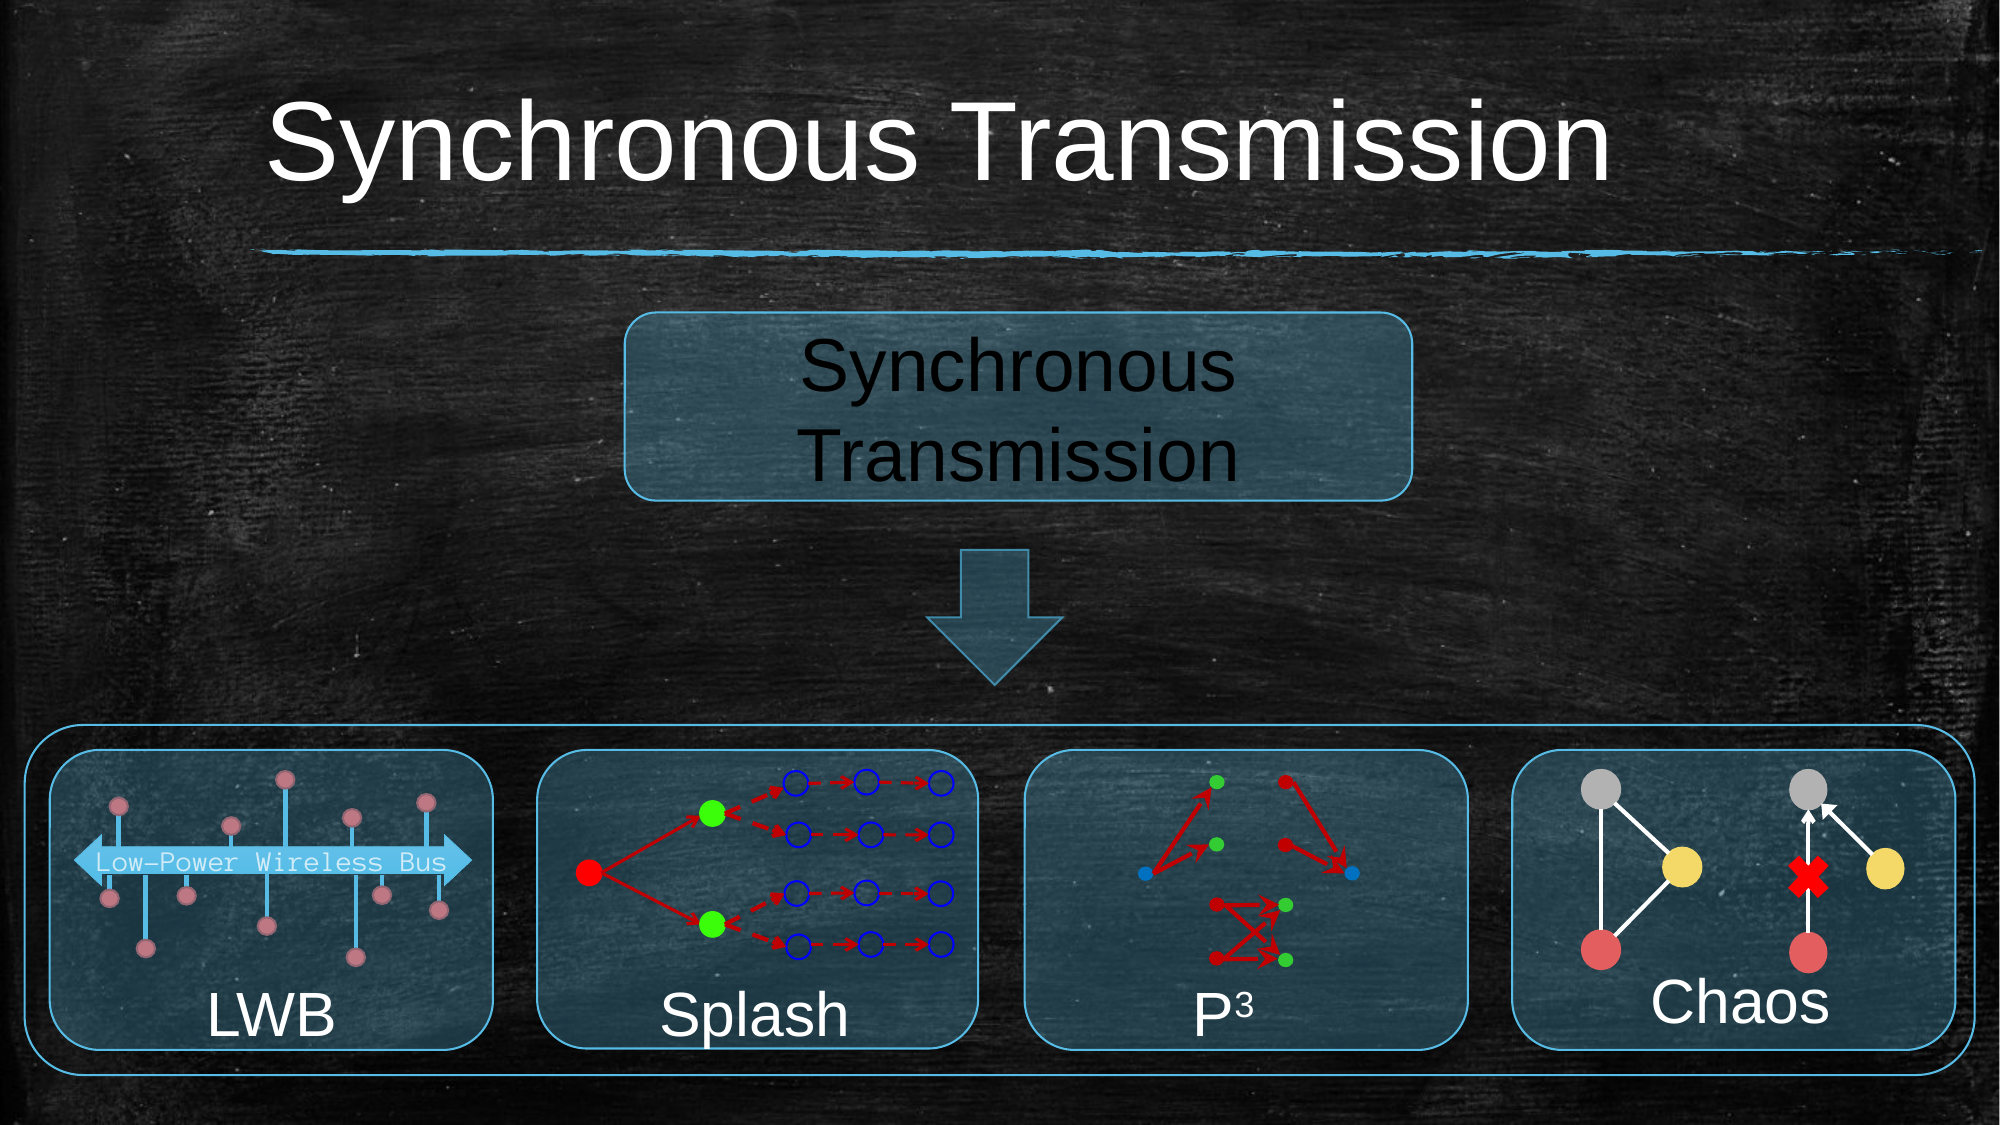

# Synchronous Transmission
Synchronous Transmission

Low-Power Wireless Bus

LWB

Splash

P3

Chaos